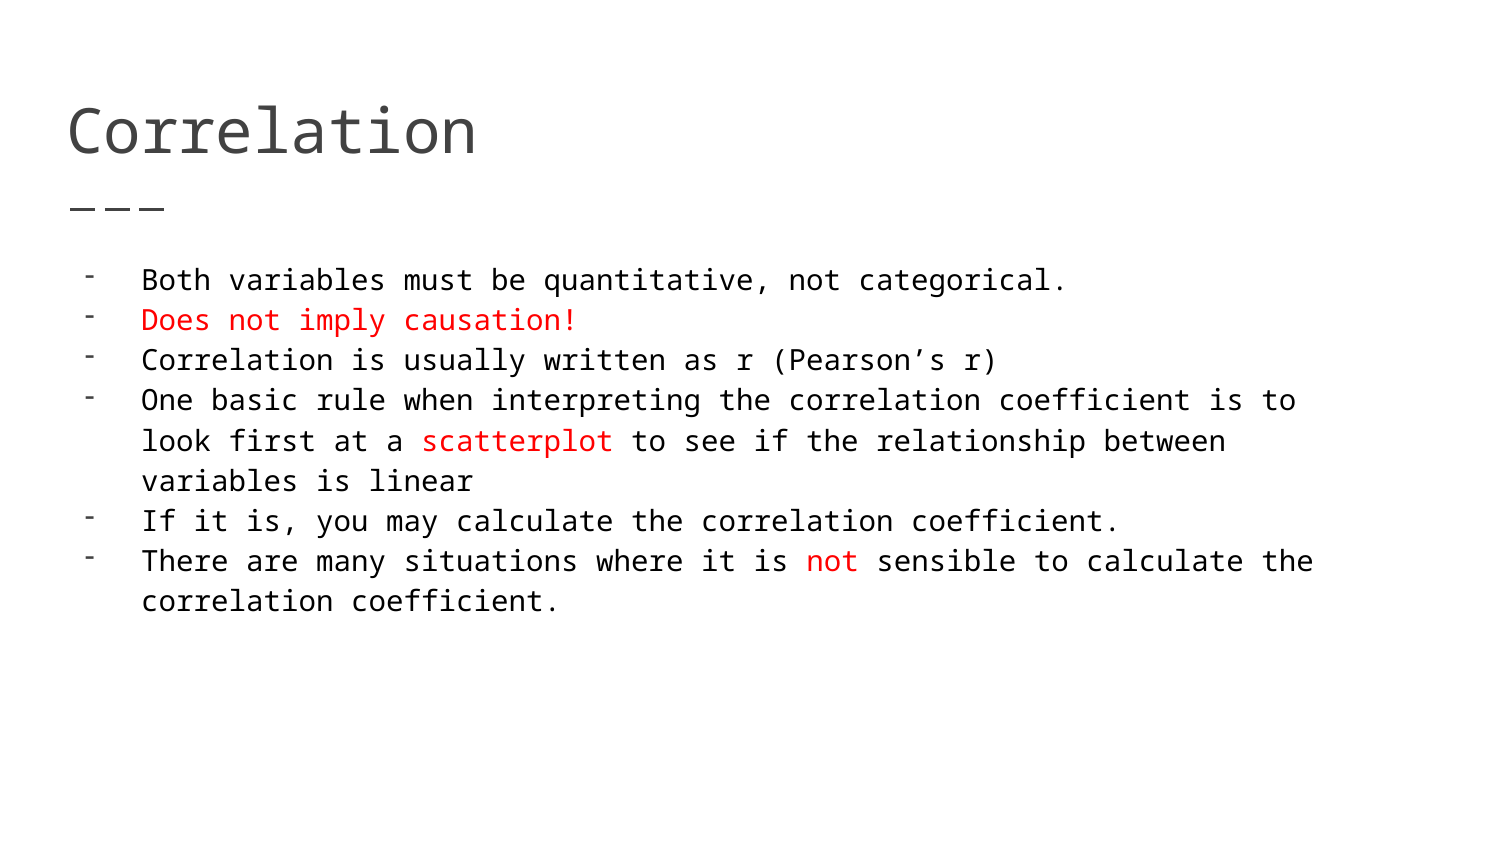

# Correlation
Both variables must be quantitative, not categorical.
Does not imply causation!
Correlation is usually written as r (Pearson’s r)
One basic rule when interpreting the correlation coefficient is to look first at a scatterplot to see if the relationship between variables is linear
If it is, you may calculate the correlation coefficient.
There are many situations where it is not sensible to calculate the correlation coefficient.